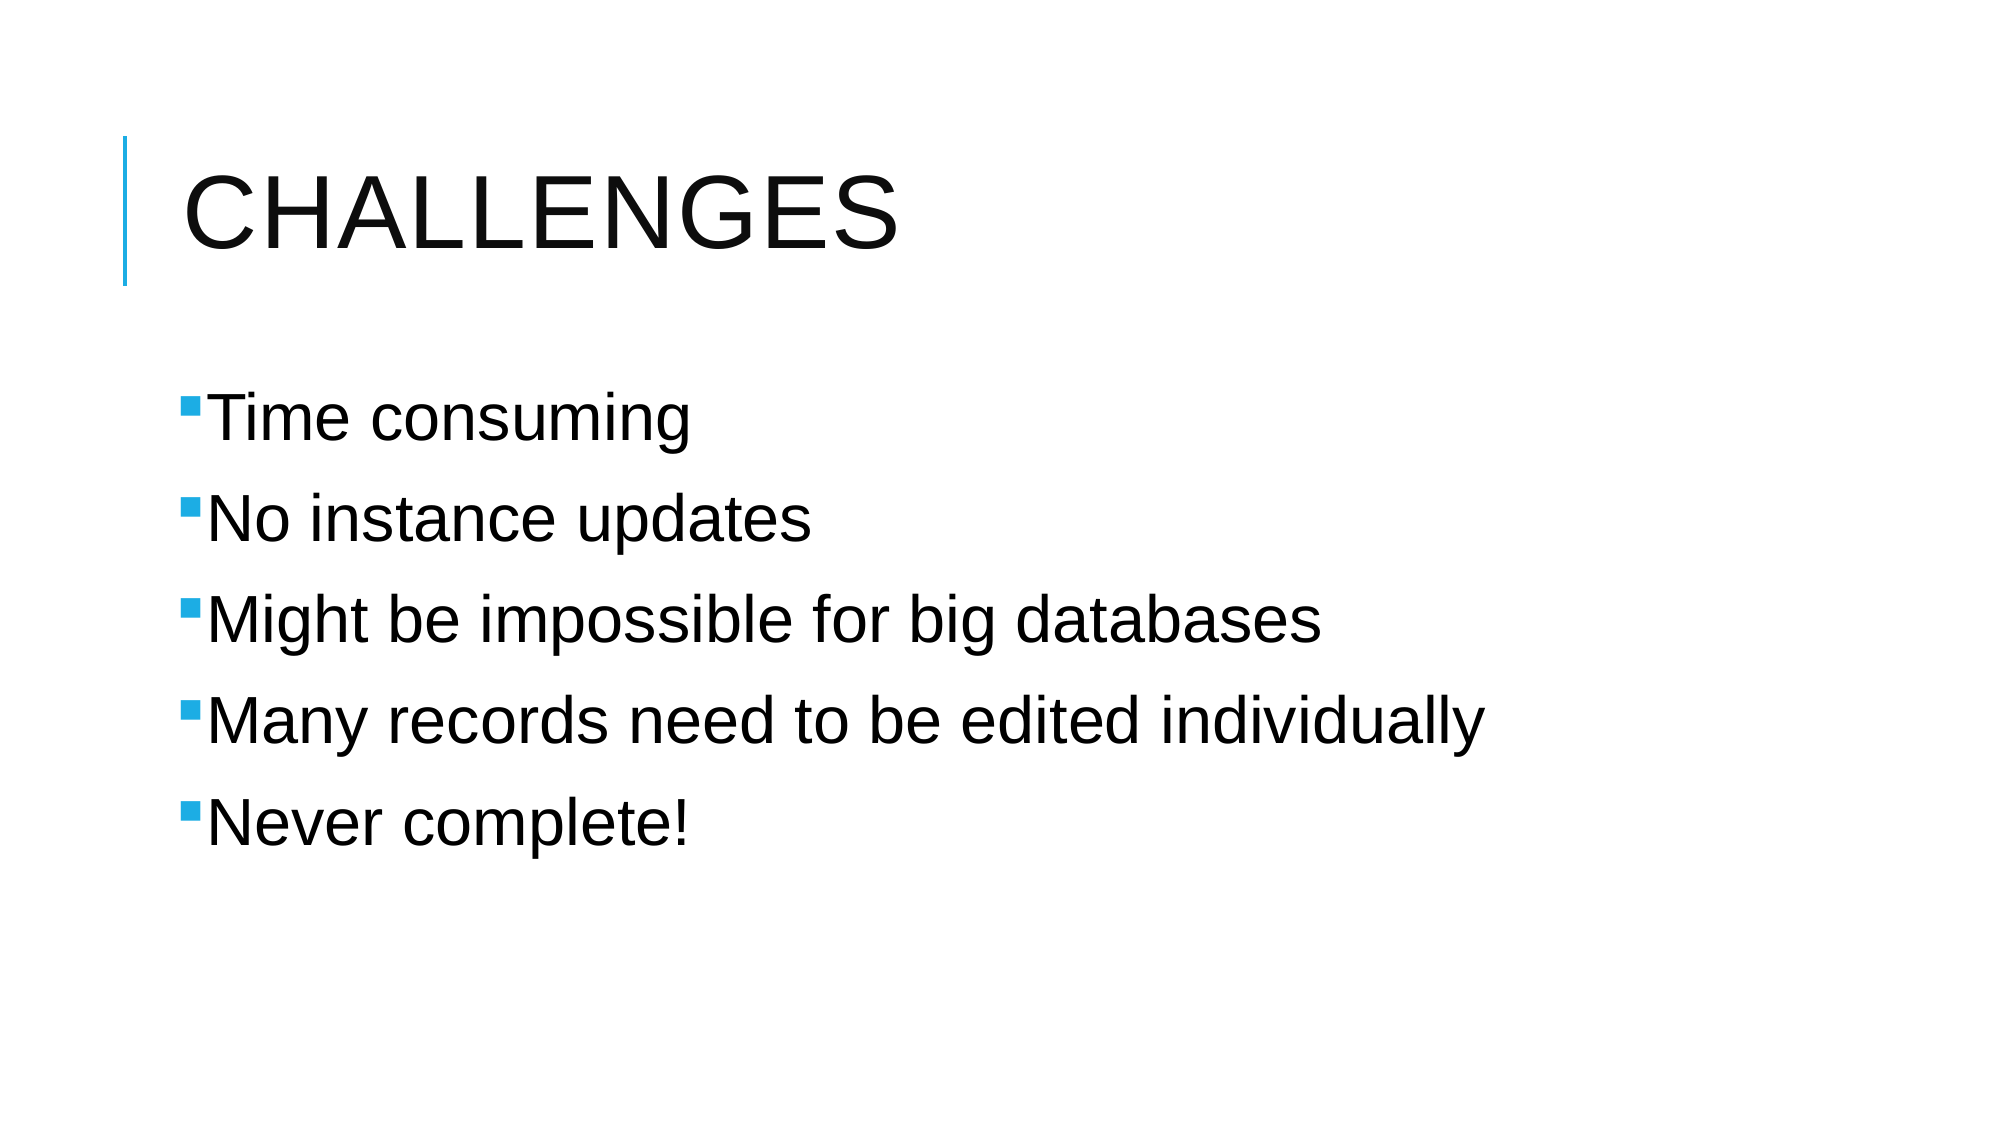

# Challenges
Time consuming
No instance updates
Might be impossible for big databases
Many records need to be edited individually
Never complete!